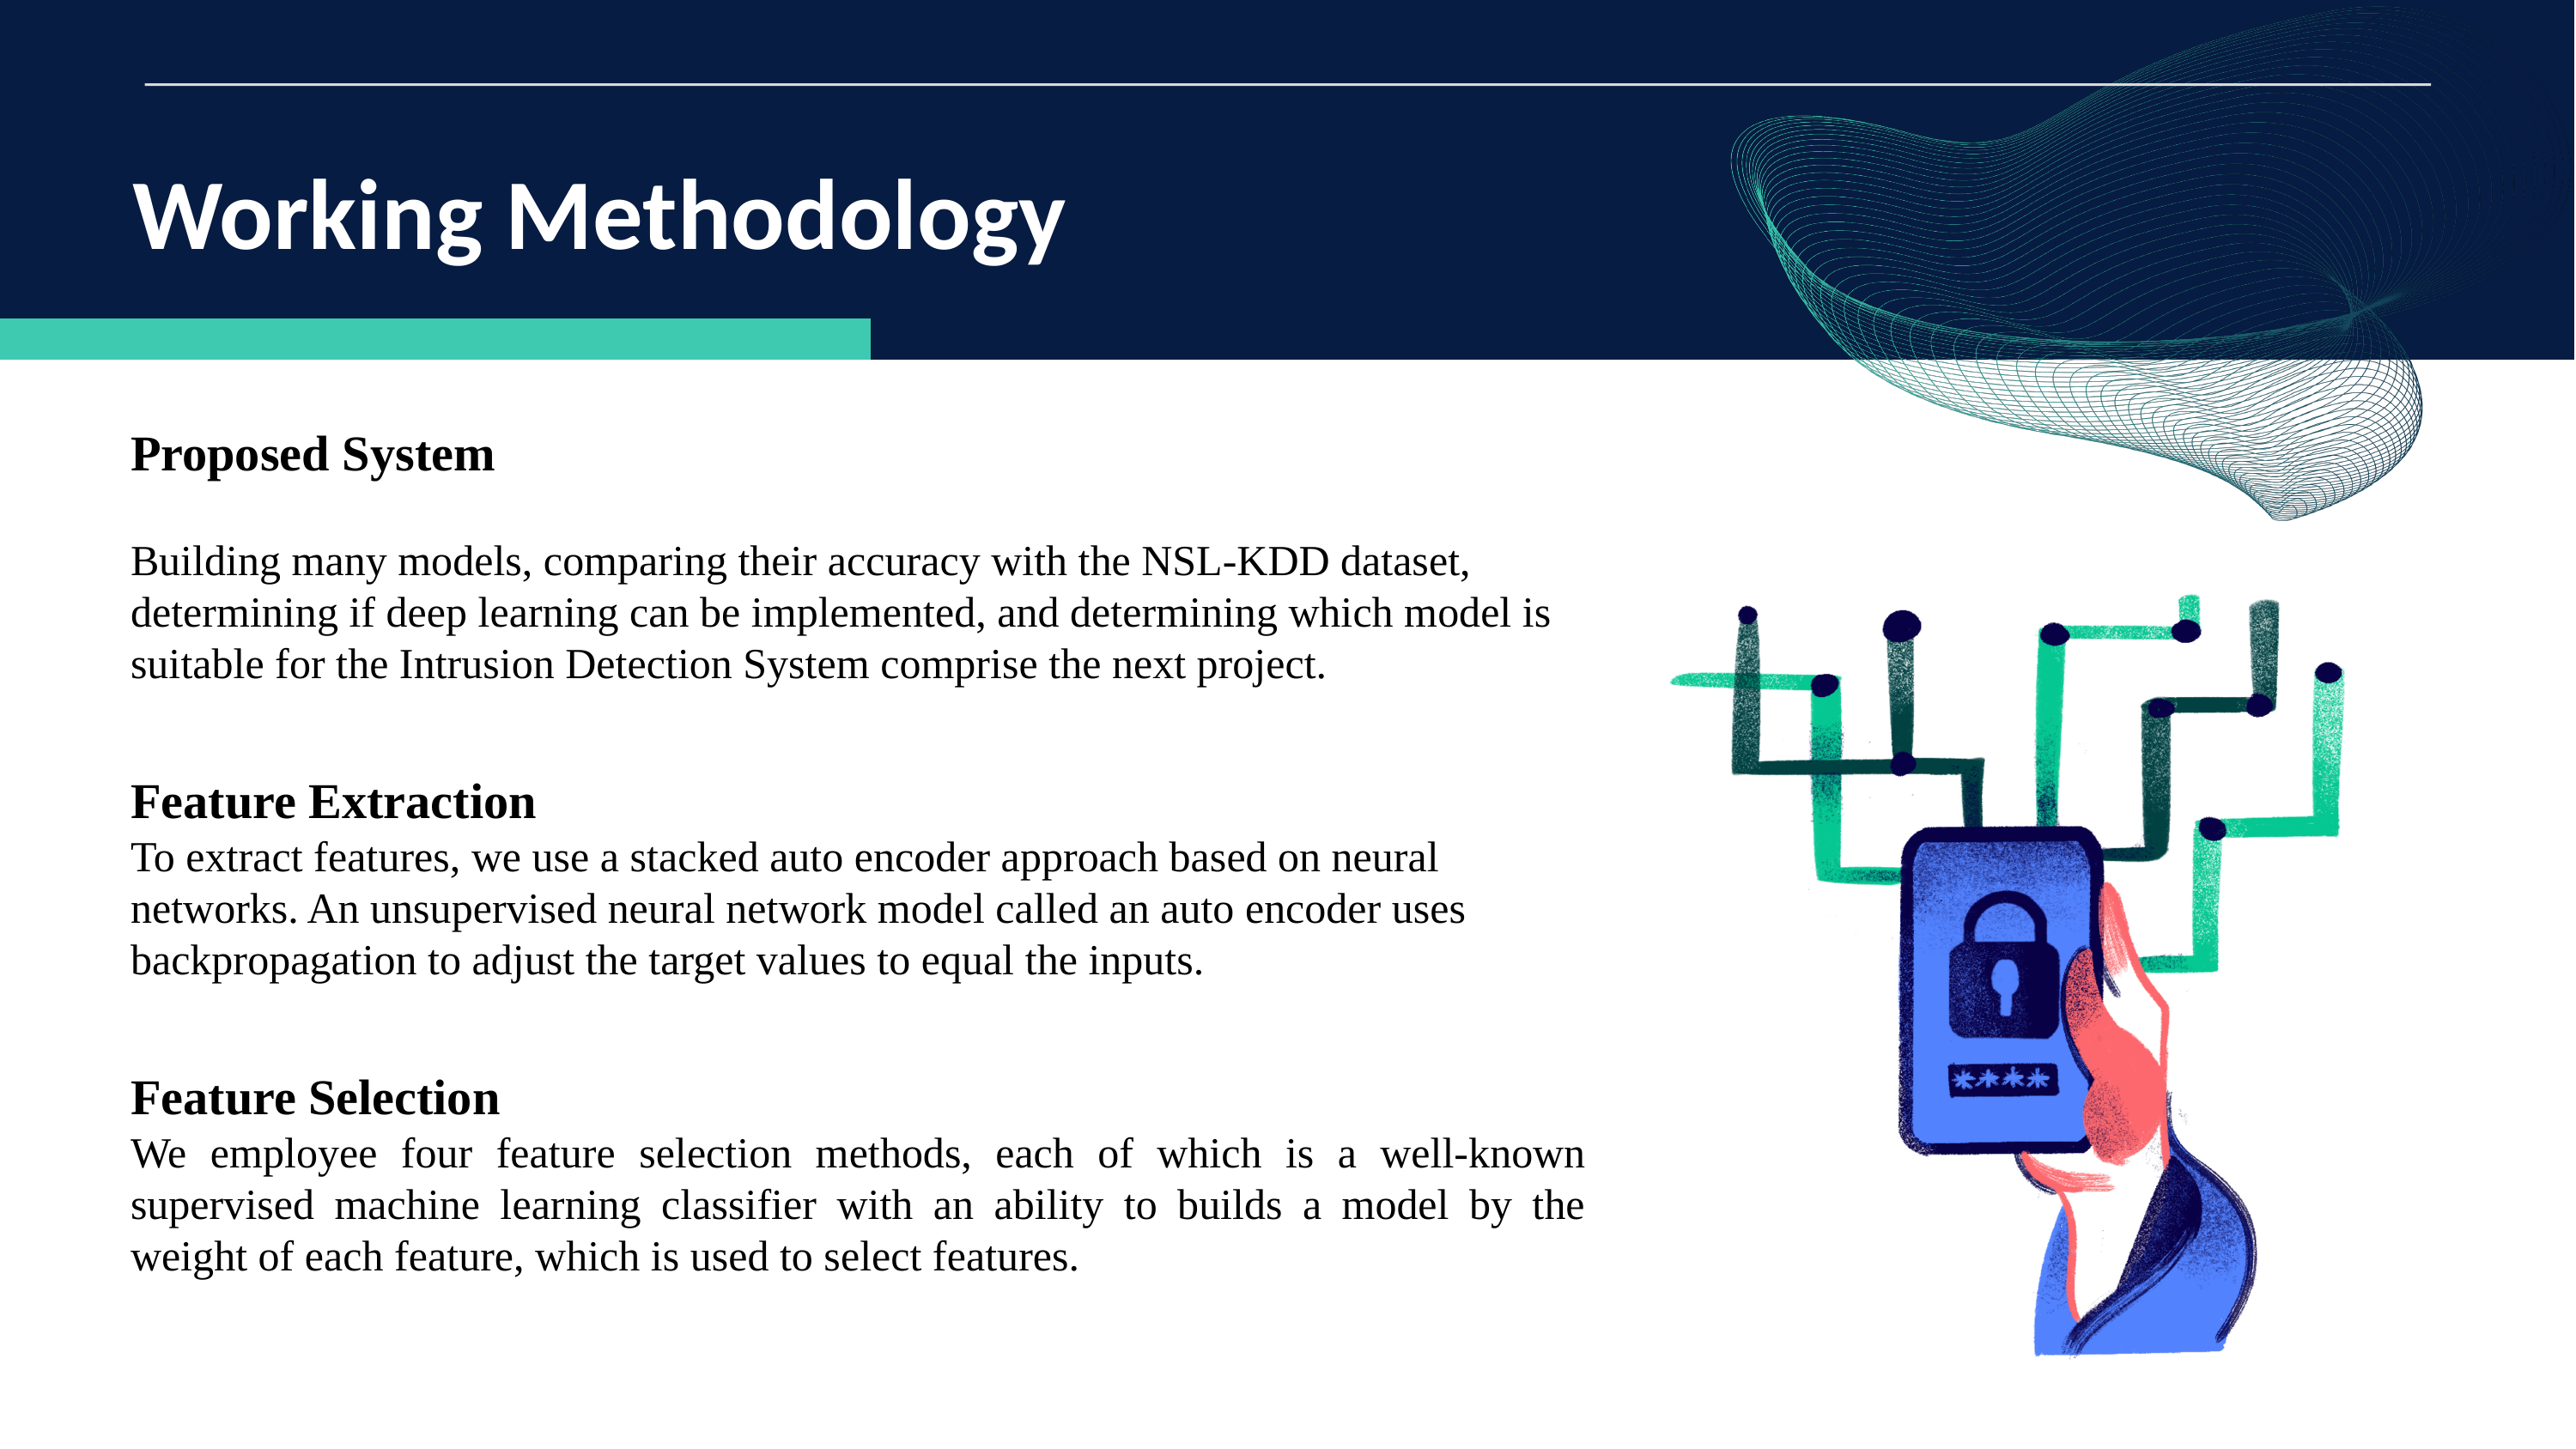

Working Methodology

Proposed System

Building many models, comparing their accuracy with the NSL-KDD dataset, determining if deep learning can be implemented, and determining which model is suitable for the Intrusion Detection System comprise the next project.

Feature Extraction
To extract features, we use a stacked auto encoder approach based on neural networks. An unsupervised neural network model called an auto encoder uses backpropagation to adjust the target values to equal the inputs.

Feature Selection
We employee four feature selection methods, each of which is a well-known supervised machine learning classifier with an ability to builds a model by the weight of each feature, which is used to select features.